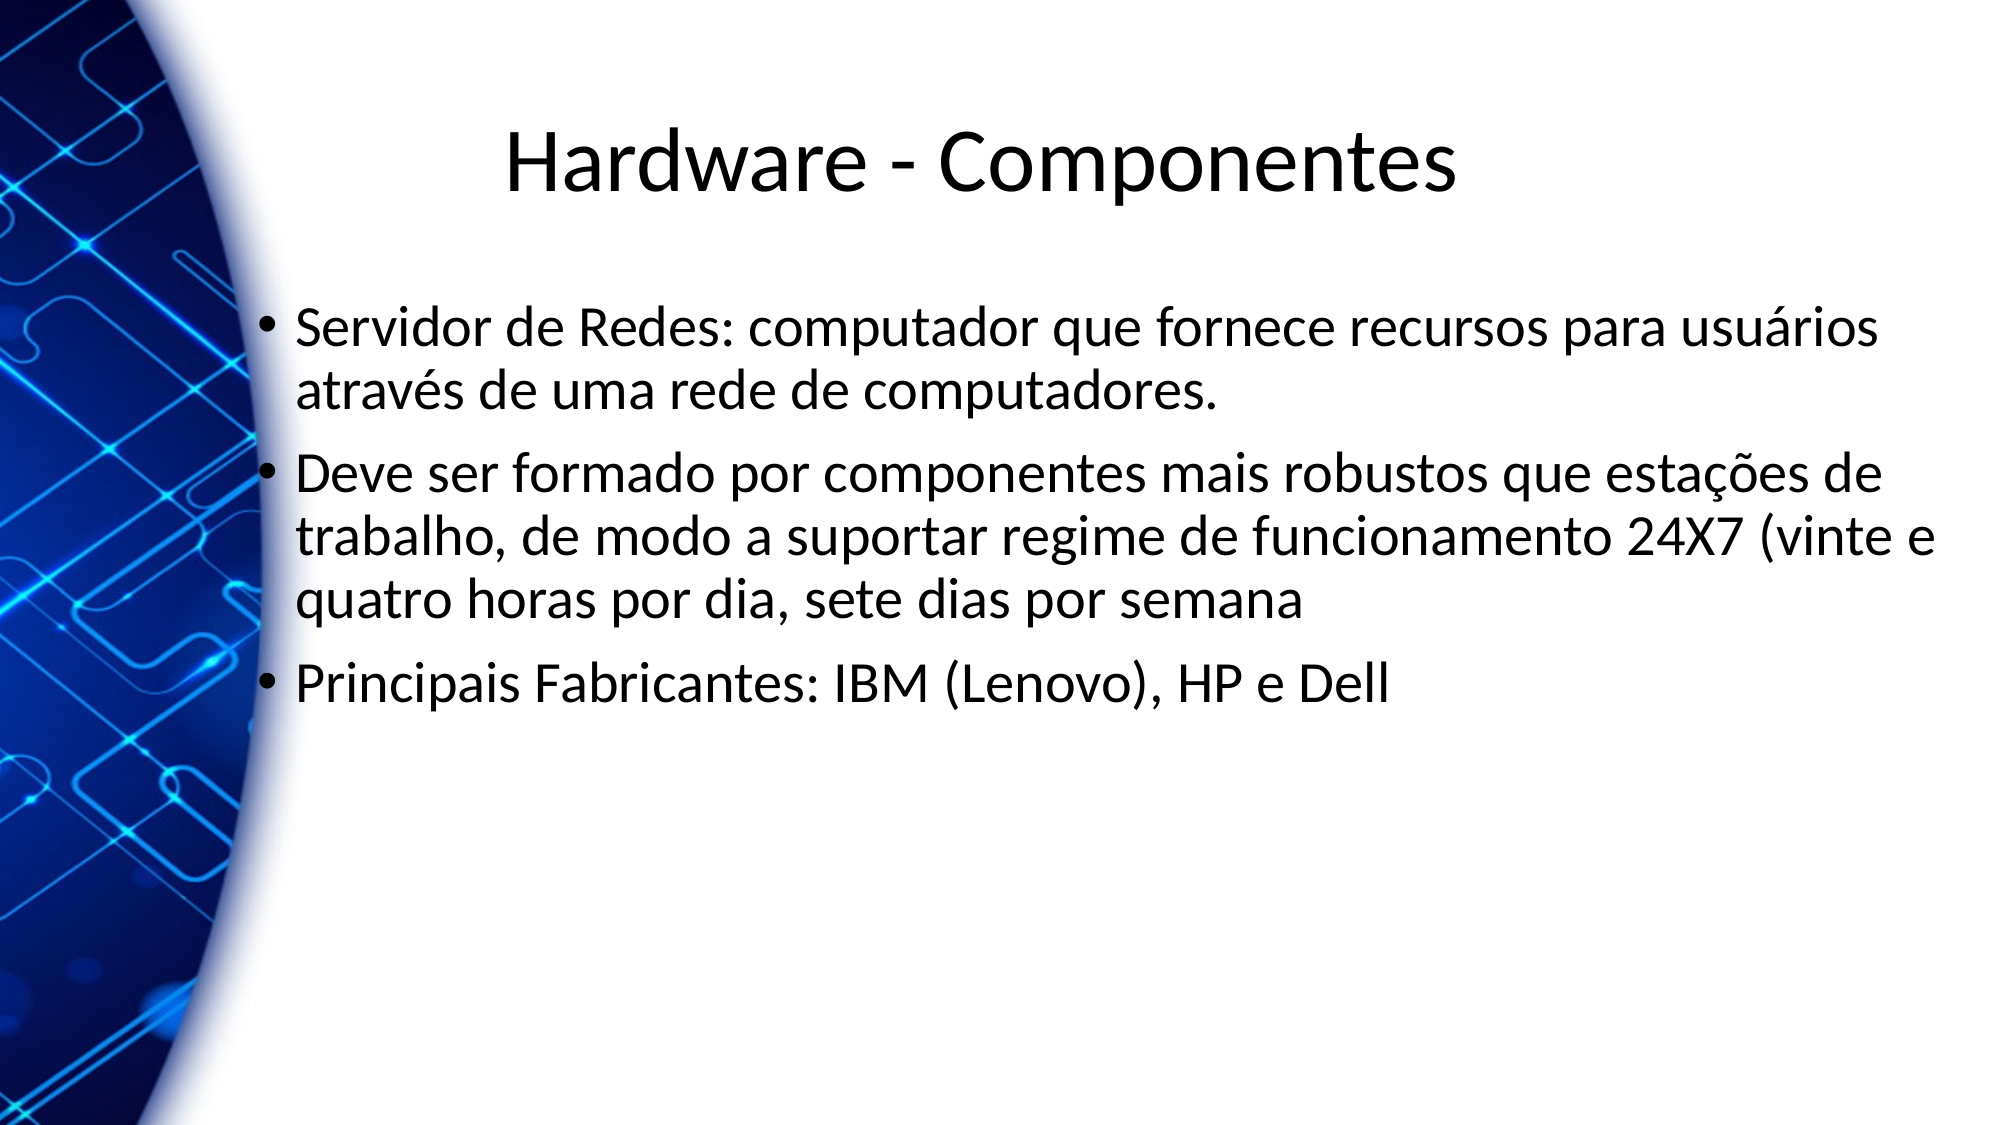

# Hardware - Componentes
Servidor de Redes: computador que fornece recursos para usuários através de uma rede de computadores.
Deve ser formado por componentes mais robustos que estações de trabalho, de modo a suportar regime de funcionamento 24X7 (vinte e quatro horas por dia, sete dias por semana
Principais Fabricantes: IBM (Lenovo), HP e Dell